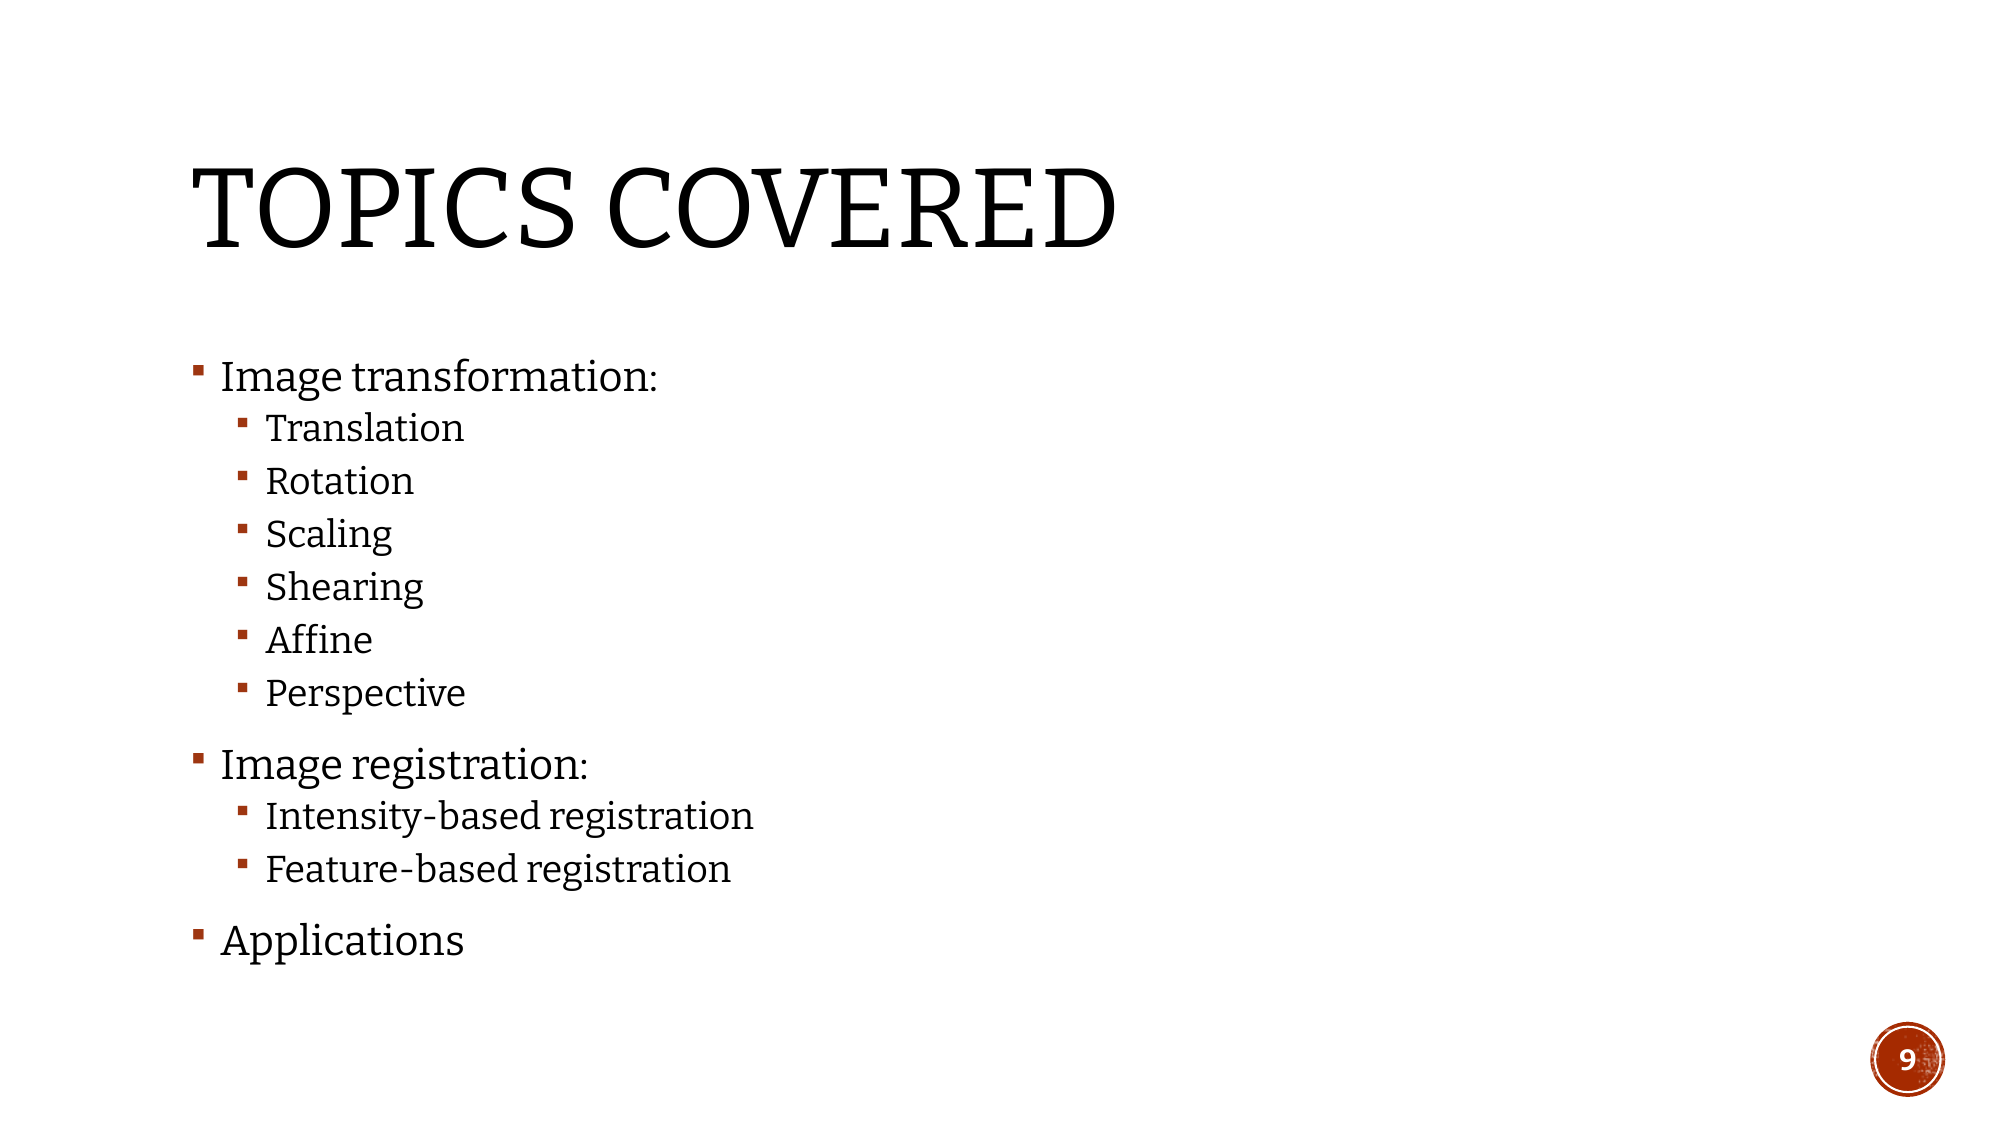

# Topics covered
Image transformation:
Translation
Rotation
Scaling
Shearing
Affine
Perspective
Image registration:
Intensity-based registration
Feature-based registration
Applications
9